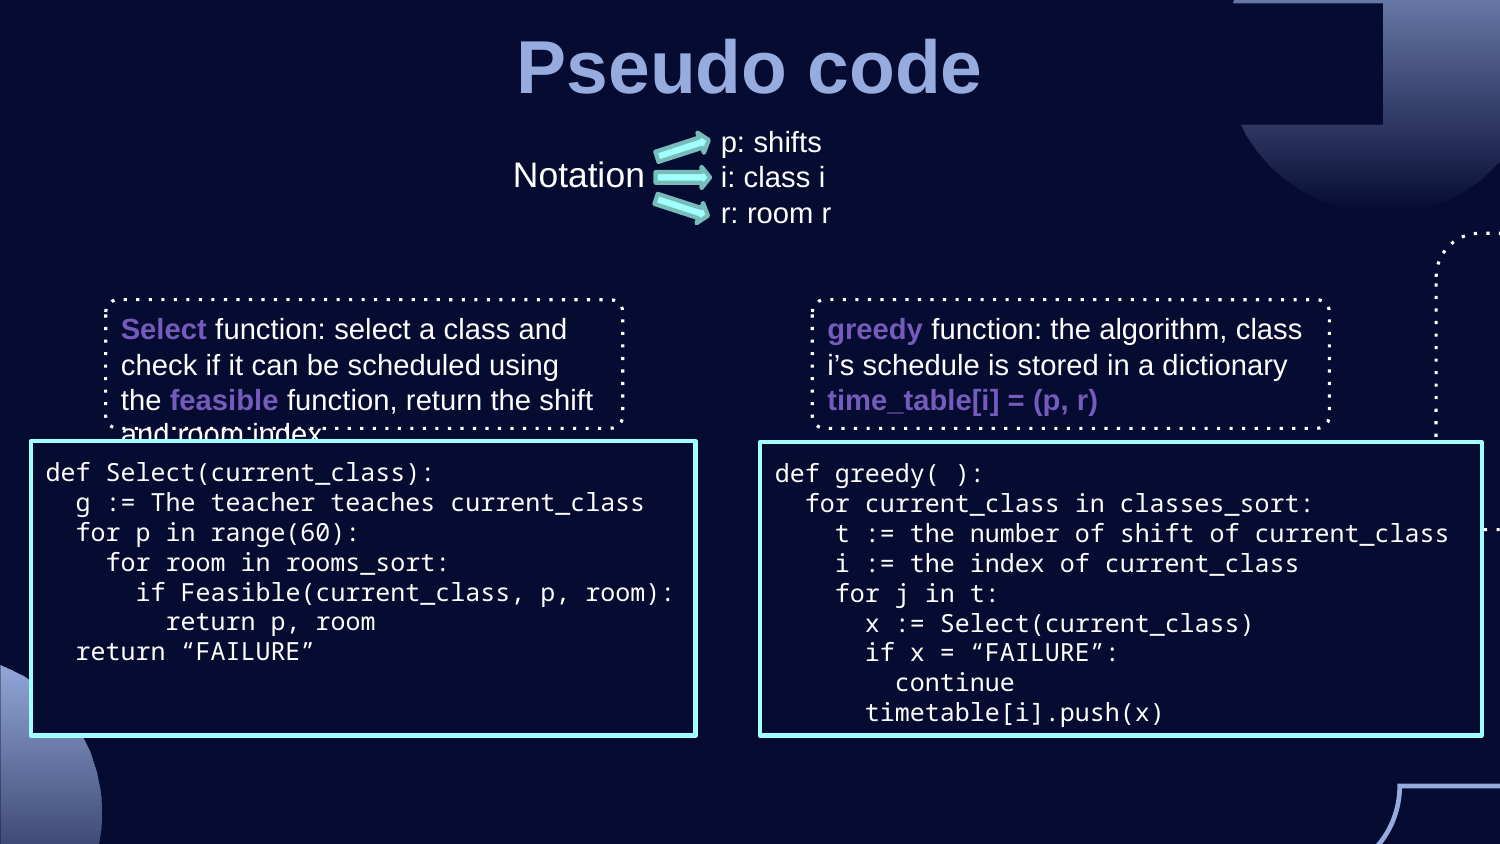

# Pseudo code
p: shifts
Notation

i: class i

r: room r

Select function: select a class and check if it can be scheduled using the feasible function, return the shift and room index
greedy function: the algorithm, class i’s schedule is stored in a dictionary time_table[i] = (p, r)

def Select(current_class):
  g := The teacher teaches current_class
  for p in range(60):
    for room in rooms_sort:
      if Feasible(current_class, p, room):
        return p, room
  return “FAILURE”
def greedy( ):
  for current_class in classes_sort:
    t := the number of shift of current_class
    i := the index of current_class
    for j in t:
      x := Select(current_class)
      if x = “FAILURE”:
        continue
      timetable[i].push(x)